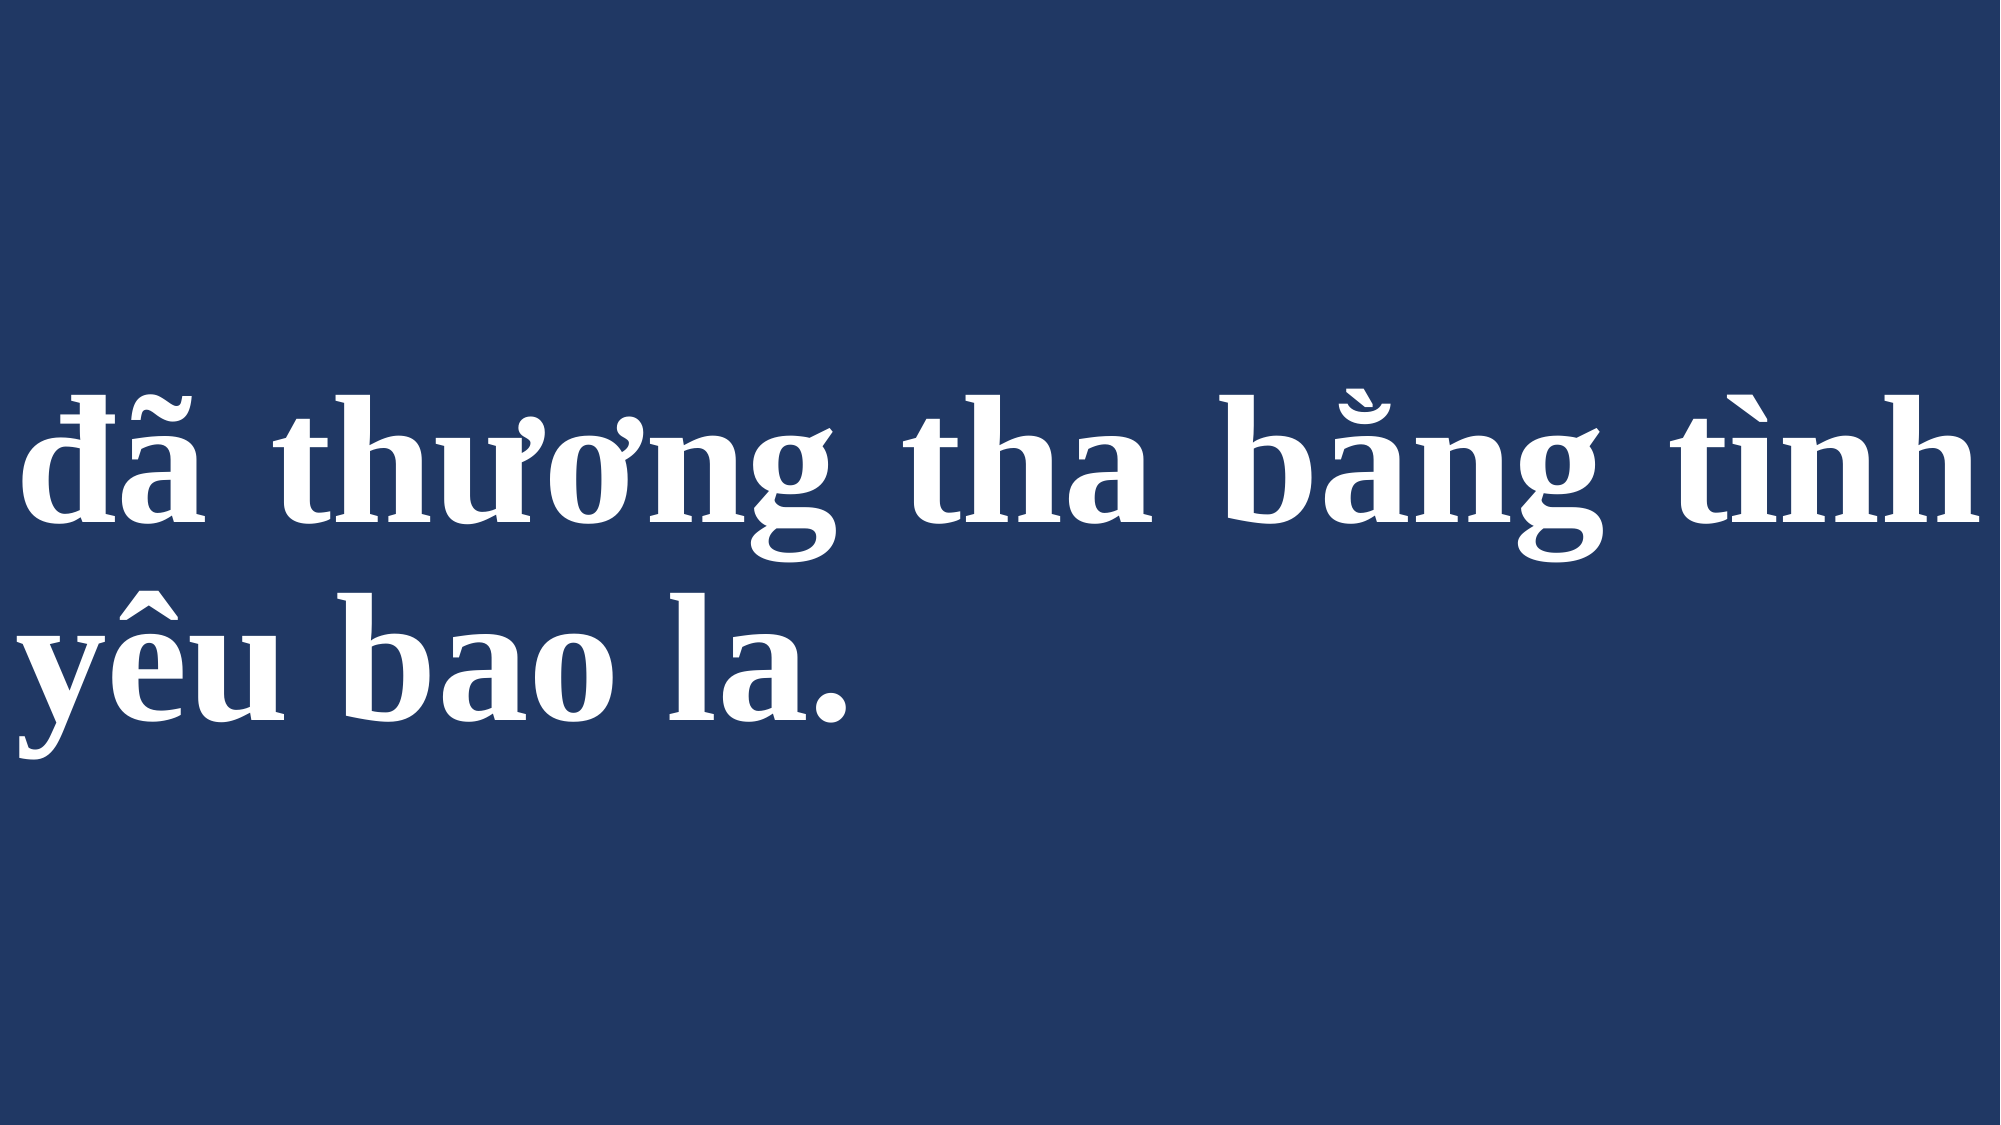

# đã thương tha bằng tình yêu bao la.